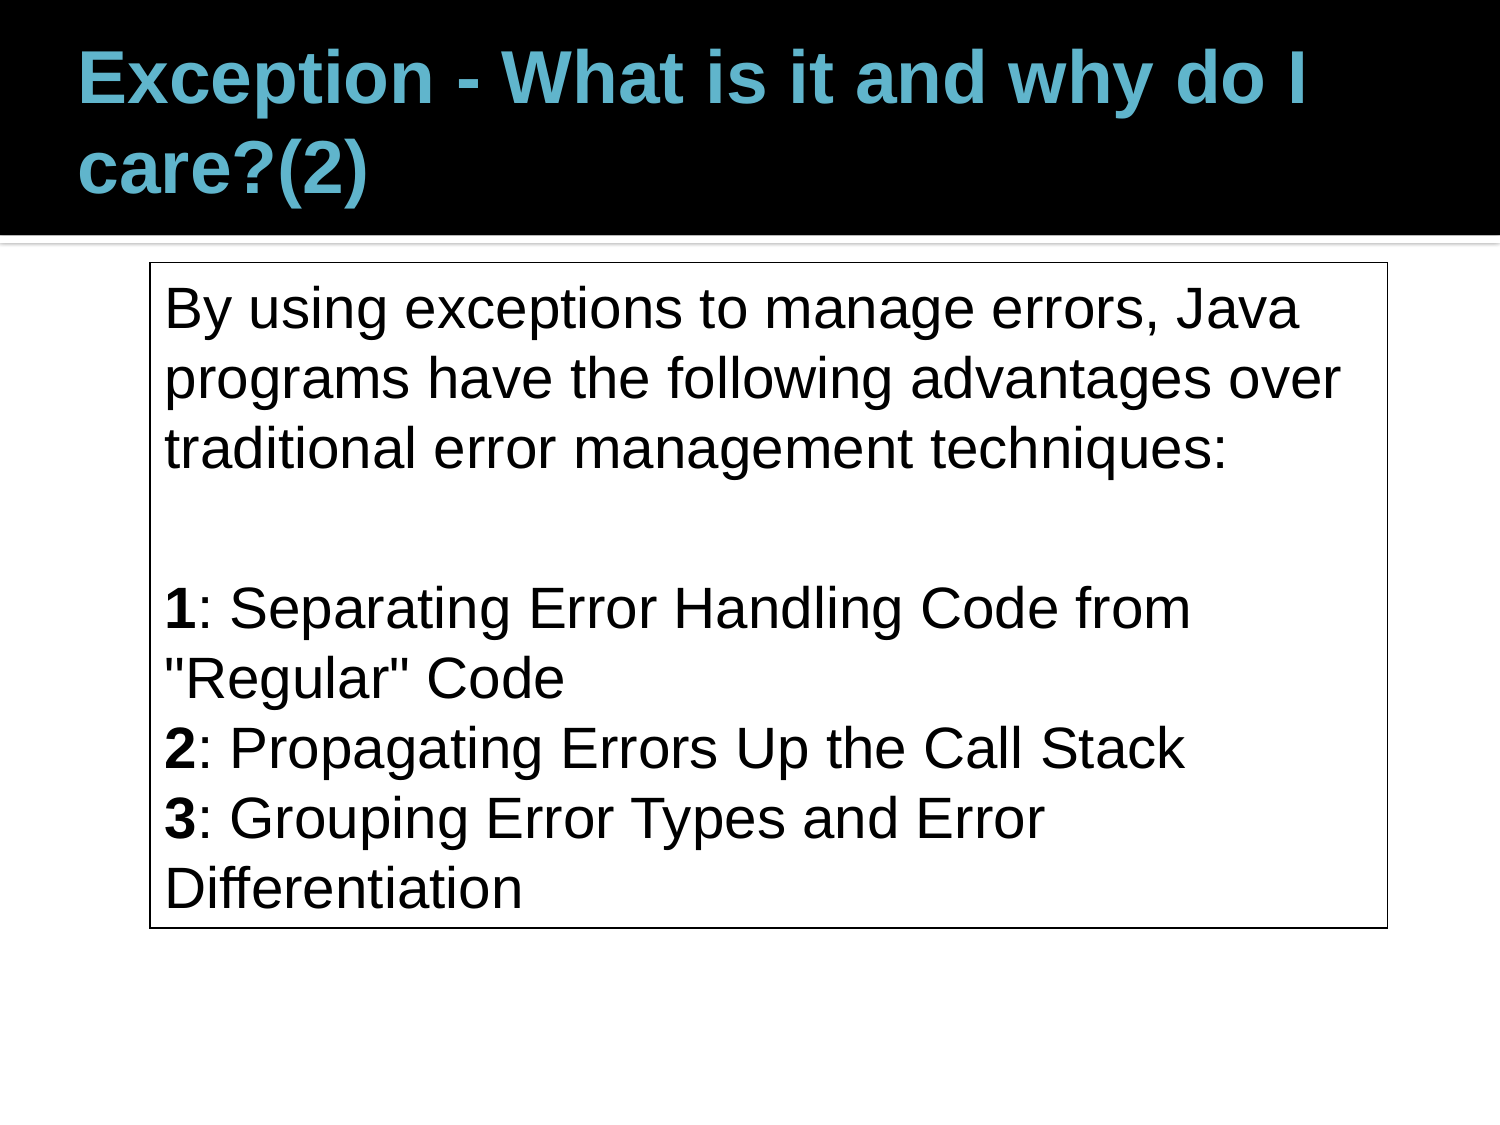

# Exception - What is it and why do I care?(2)
By using exceptions to manage errors, Java programs have the following advantages over traditional error management techniques:
1: Separating Error Handling Code from "Regular" Code
2: Propagating Errors Up the Call Stack
3: Grouping Error Types and Error Differentiation